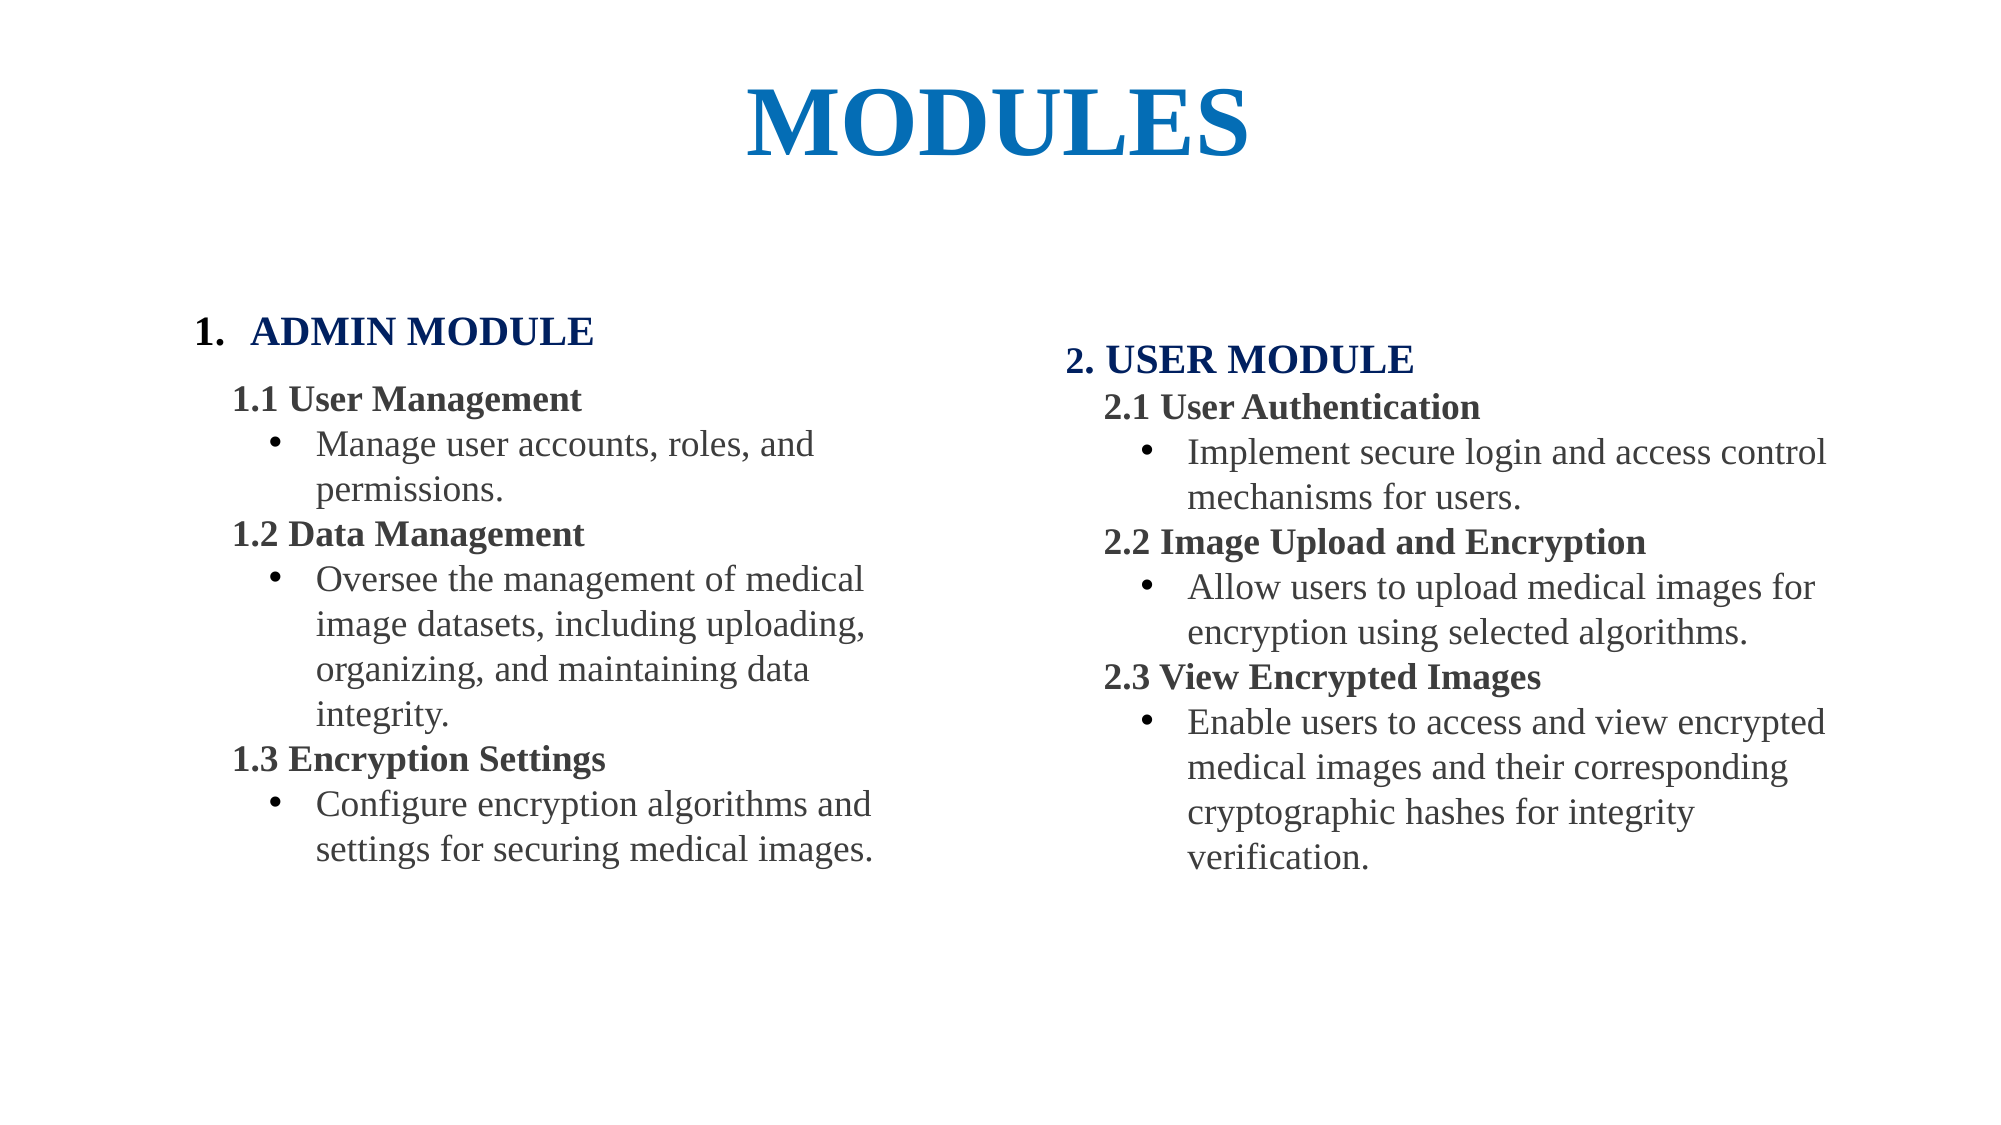

# MODULES

ADMIN MODULE

    1.1 User Management
Manage user accounts, roles, and permissions.
    1.2 Data Management
Oversee the management of medical image datasets, including uploading, organizing, and maintaining data integrity.
    1.3 Encryption Settings
Configure encryption algorithms and settings for securing medical images.

2. USER MODULE
    2.1 User Authentication
Implement secure login and access control mechanisms for users.
    2.2 Image Upload and Encryption
Allow users to upload medical images for encryption using selected algorithms.
    2.3 View Encrypted Images
Enable users to access and view encrypted medical images and their corresponding cryptographic hashes for integrity verification.